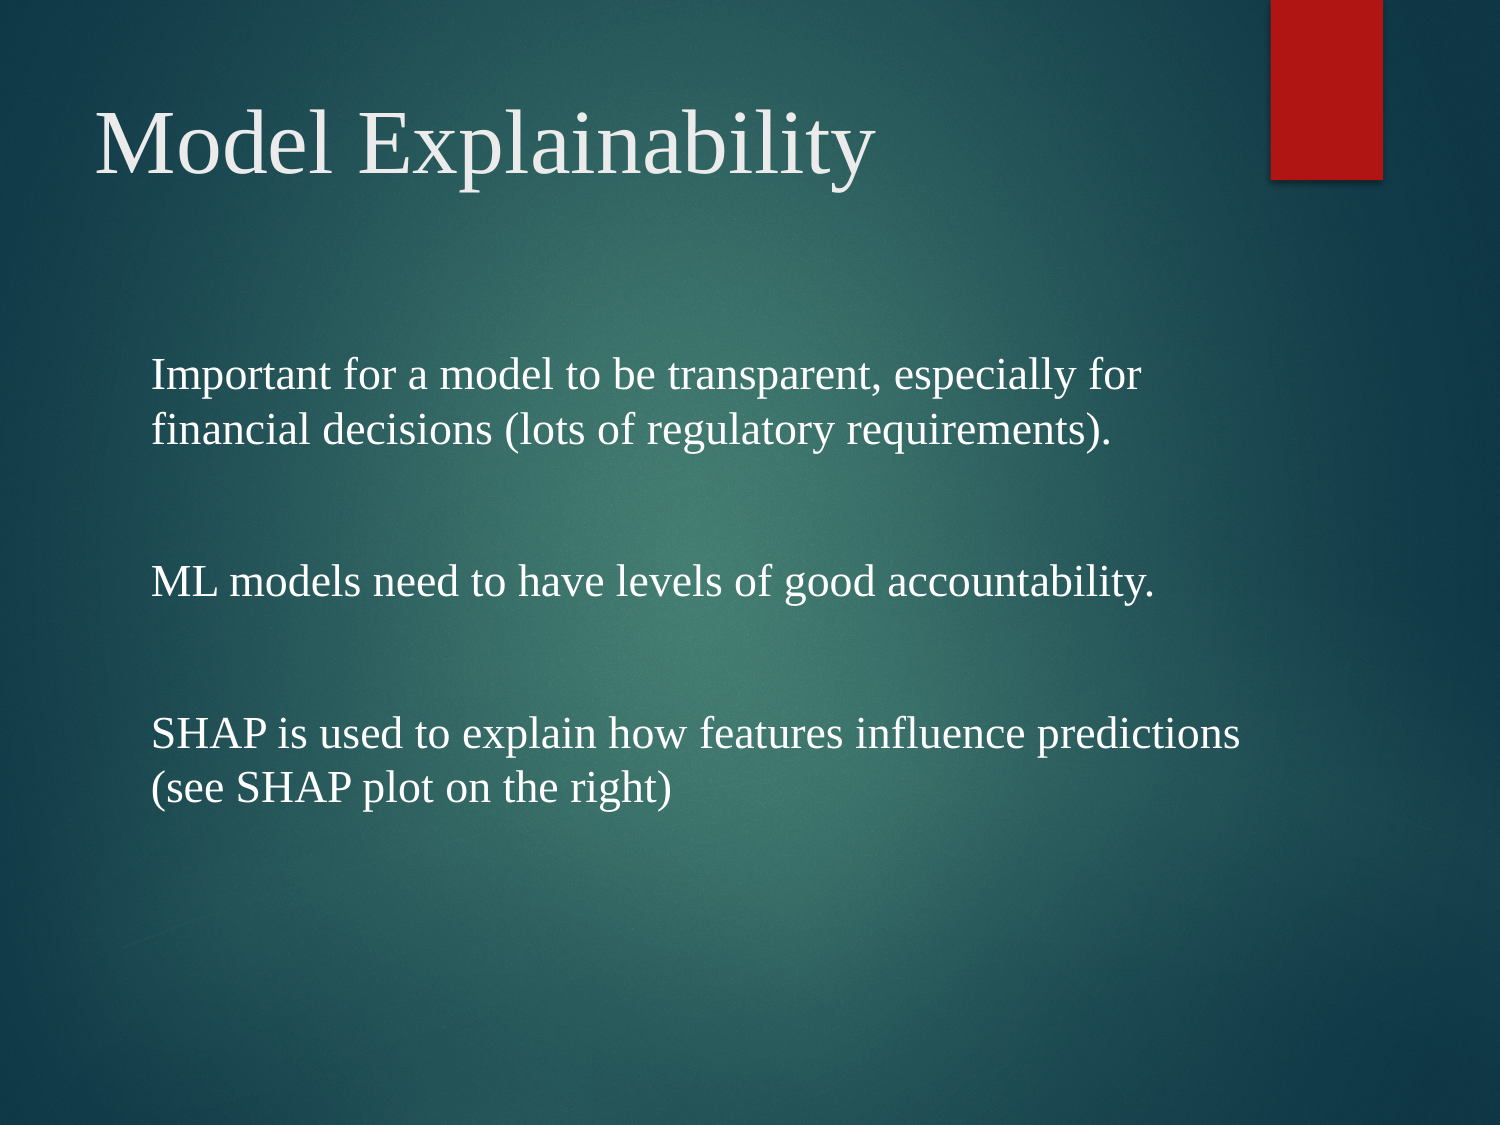

# Model Explainability
Important for a model to be transparent, especially for financial decisions (lots of regulatory requirements).

ML models need to have levels of good accountability.

SHAP is used to explain how features influence predictions (see SHAP plot on the right)